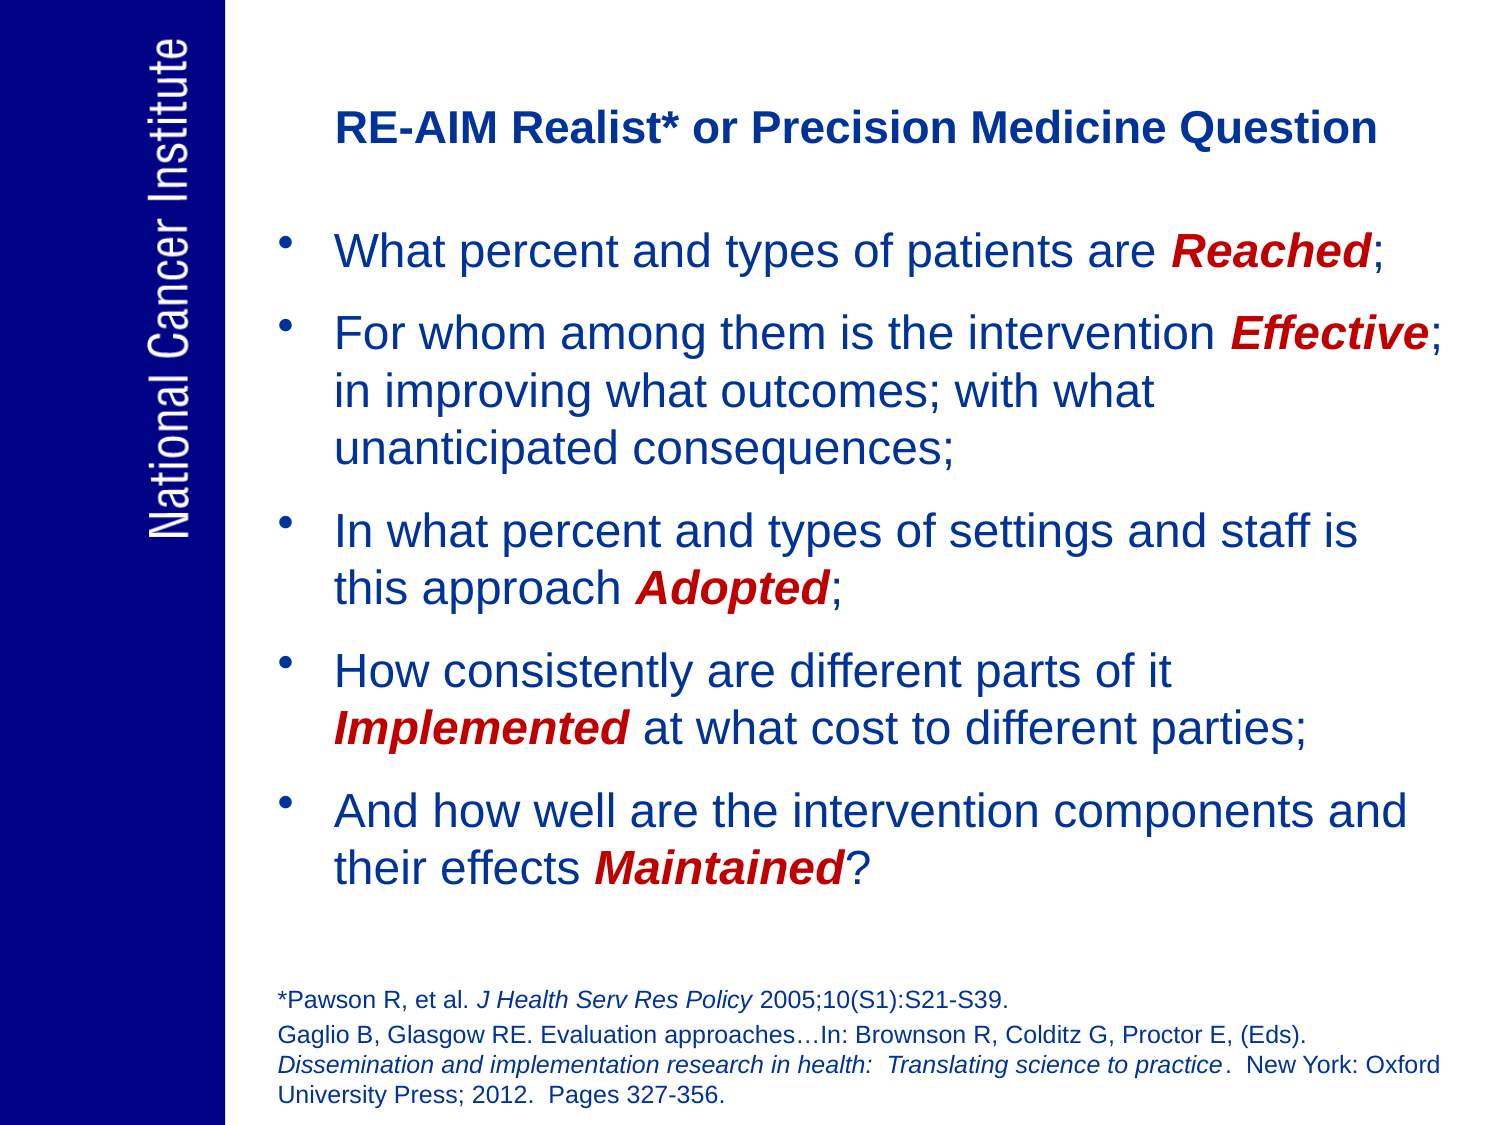

# RE-AIM Realist* or Precision Medicine Question
What percent and types of patients are Reached;
For whom among them is the intervention Effective; in improving what outcomes; with what unanticipated consequences;
In what percent and types of settings and staff is this approach Adopted;
How consistently are different parts of it Implemented at what cost to different parties;
And how well are the intervention components and their effects Maintained?

*Pawson R, et al. J Health Serv Res Policy 2005;10(S1):S21-S39.
Gaglio B, Glasgow RE. Evaluation approaches…In: Brownson R, Colditz G, Proctor E, (Eds). Dissemination and implementation research in health:  Translating science to practice.  New York: Oxford University Press; 2012.  Pages 327-356.